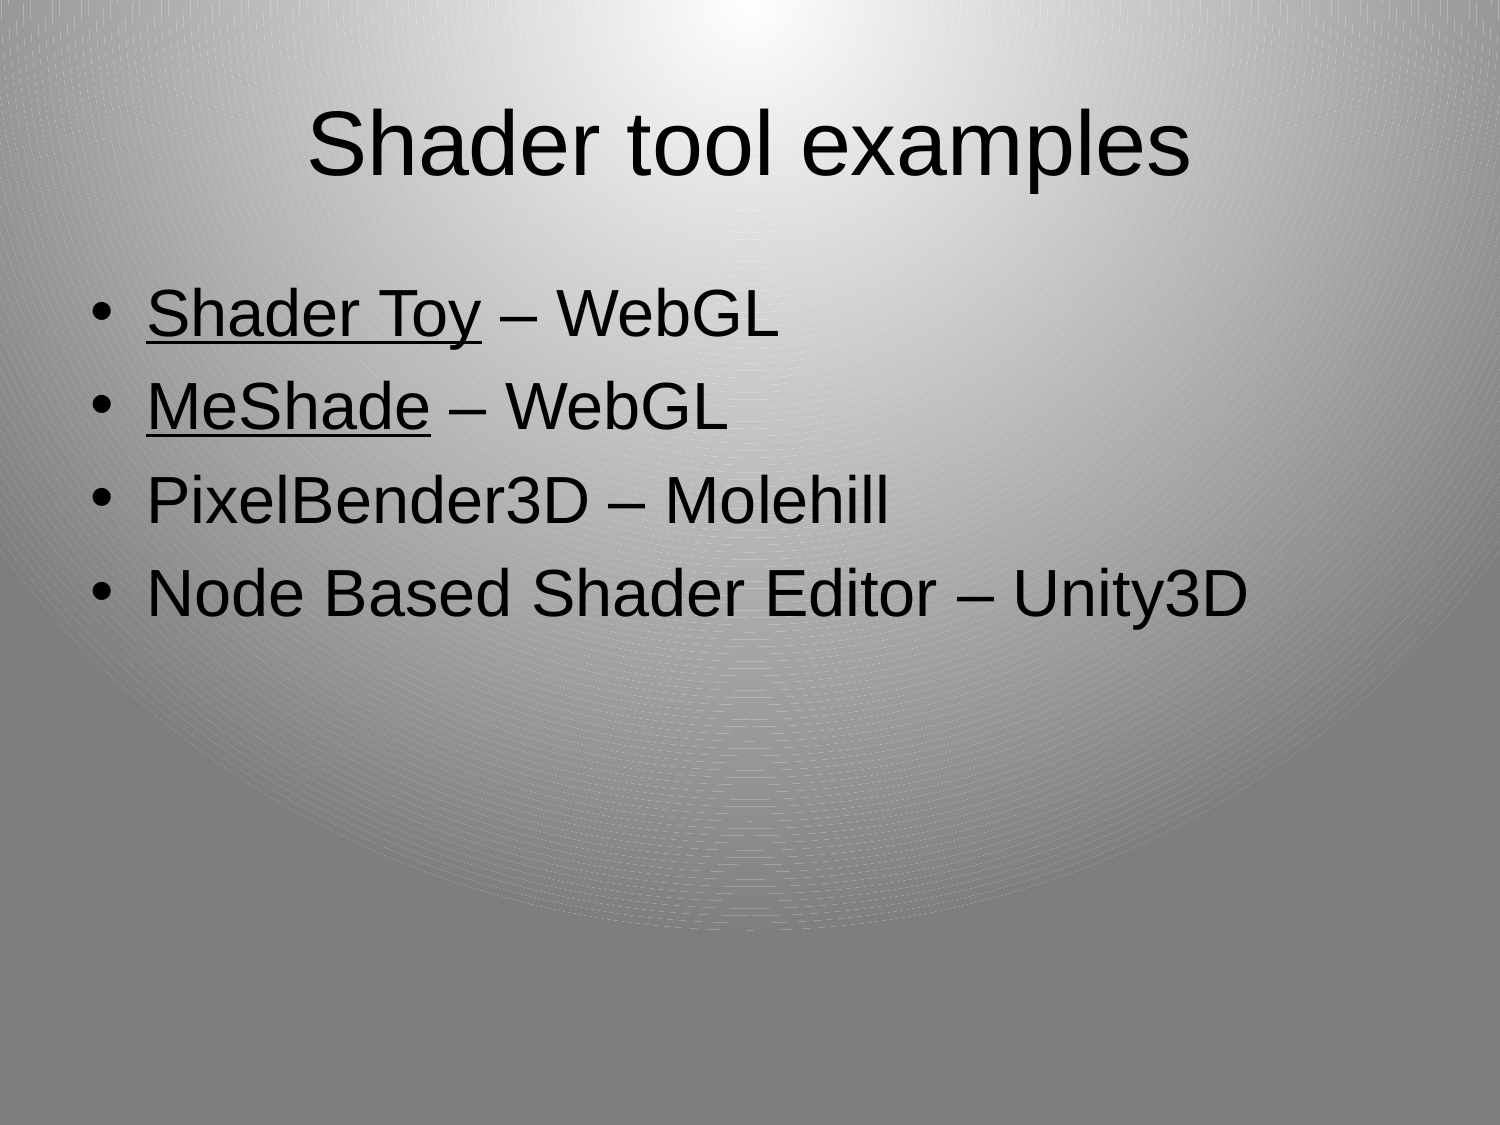

# Shader tool examples
Shader Toy – WebGL
MeShade – WebGL
PixelBender3D – Molehill
Node Based Shader Editor – Unity3D